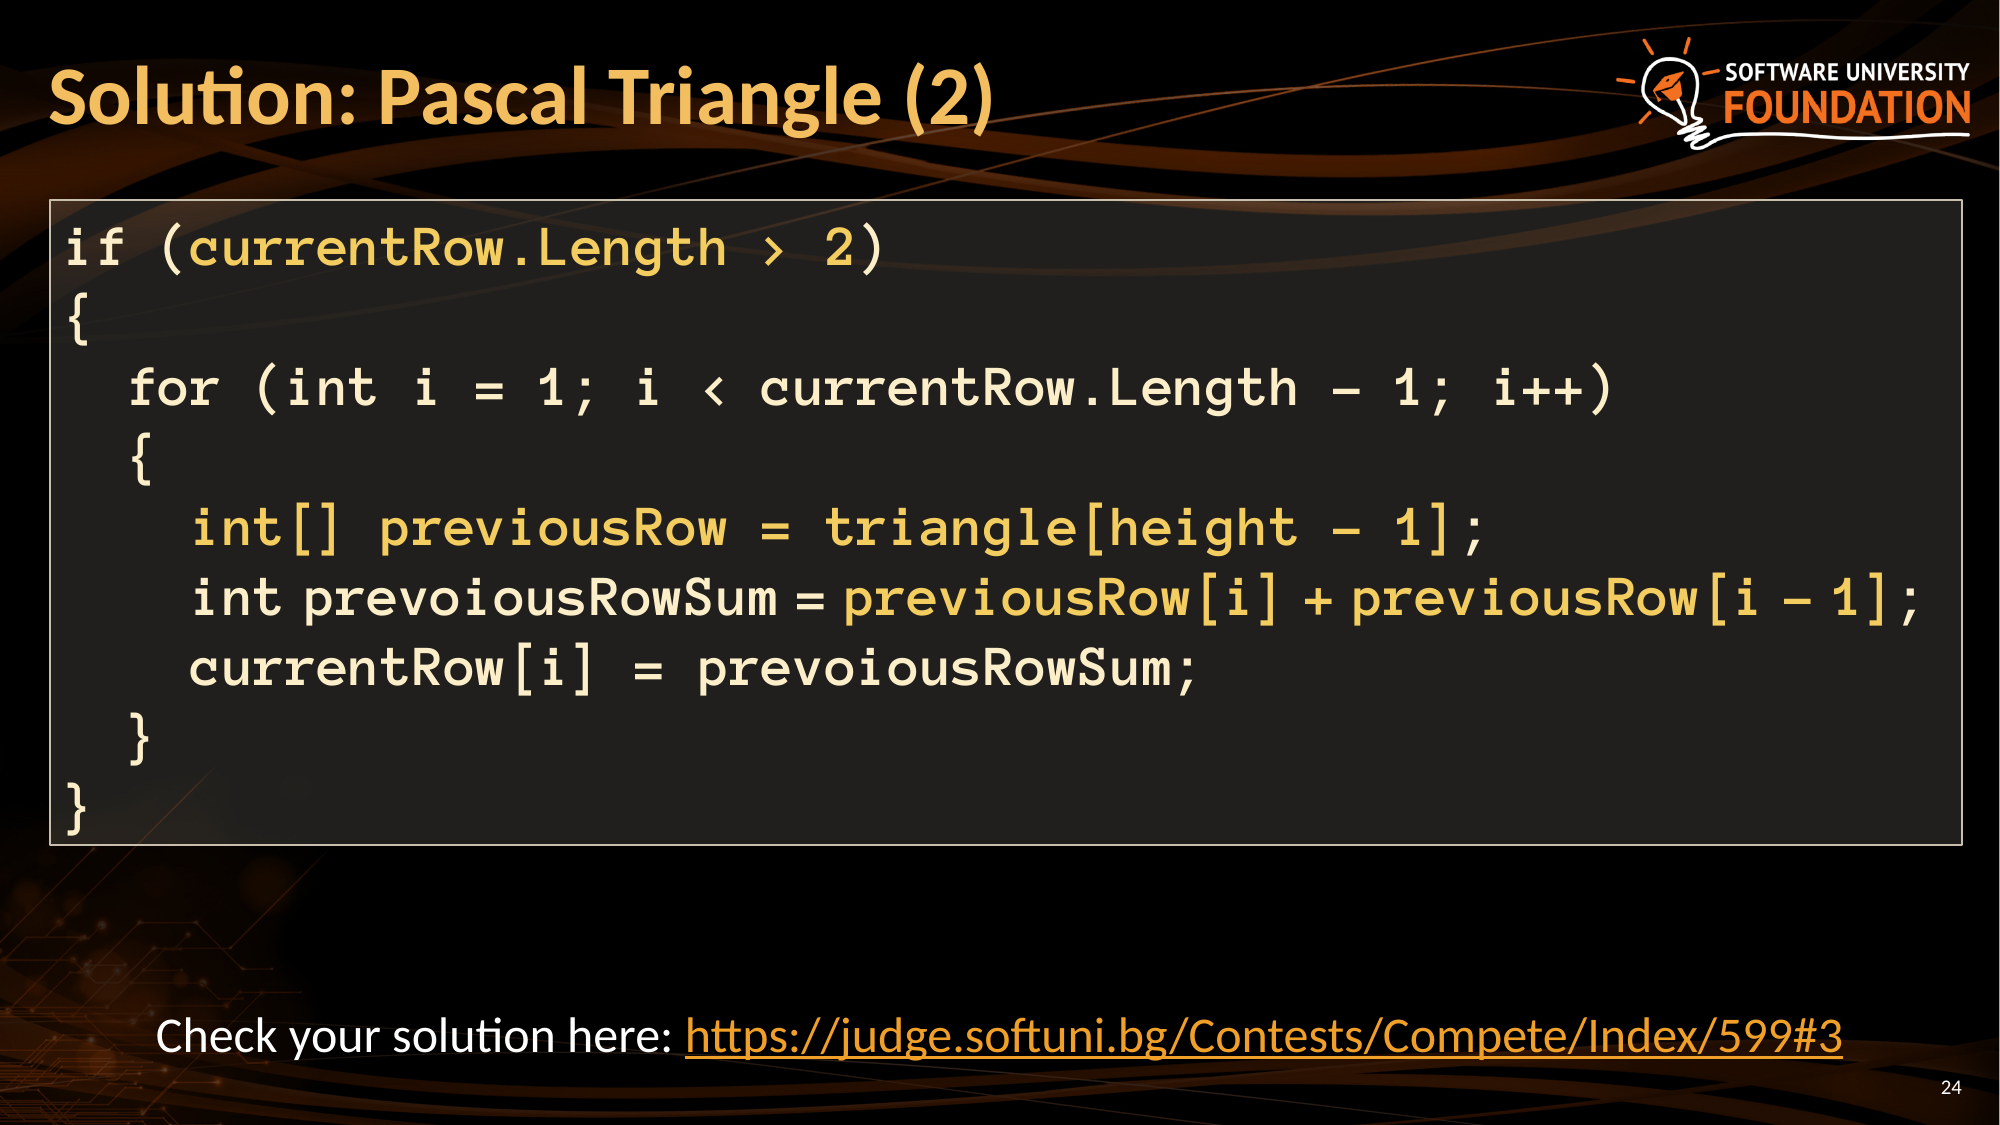

# Solution: Pascal Triangle (2)
if (currentRow.Length > 2)
{
  for (int i = 1; i < currentRow.Length - 1; i++)
  {
    int[] previousRow = triangle[height - 1];
    int prevoiousRowSum = previousRow[i] + previousRow[i - 1];
    currentRow[i] = prevoiousRowSum;
  }
}
Check your solution here: https://judge.softuni.bg/Contests/Compete/Index/599#3
24